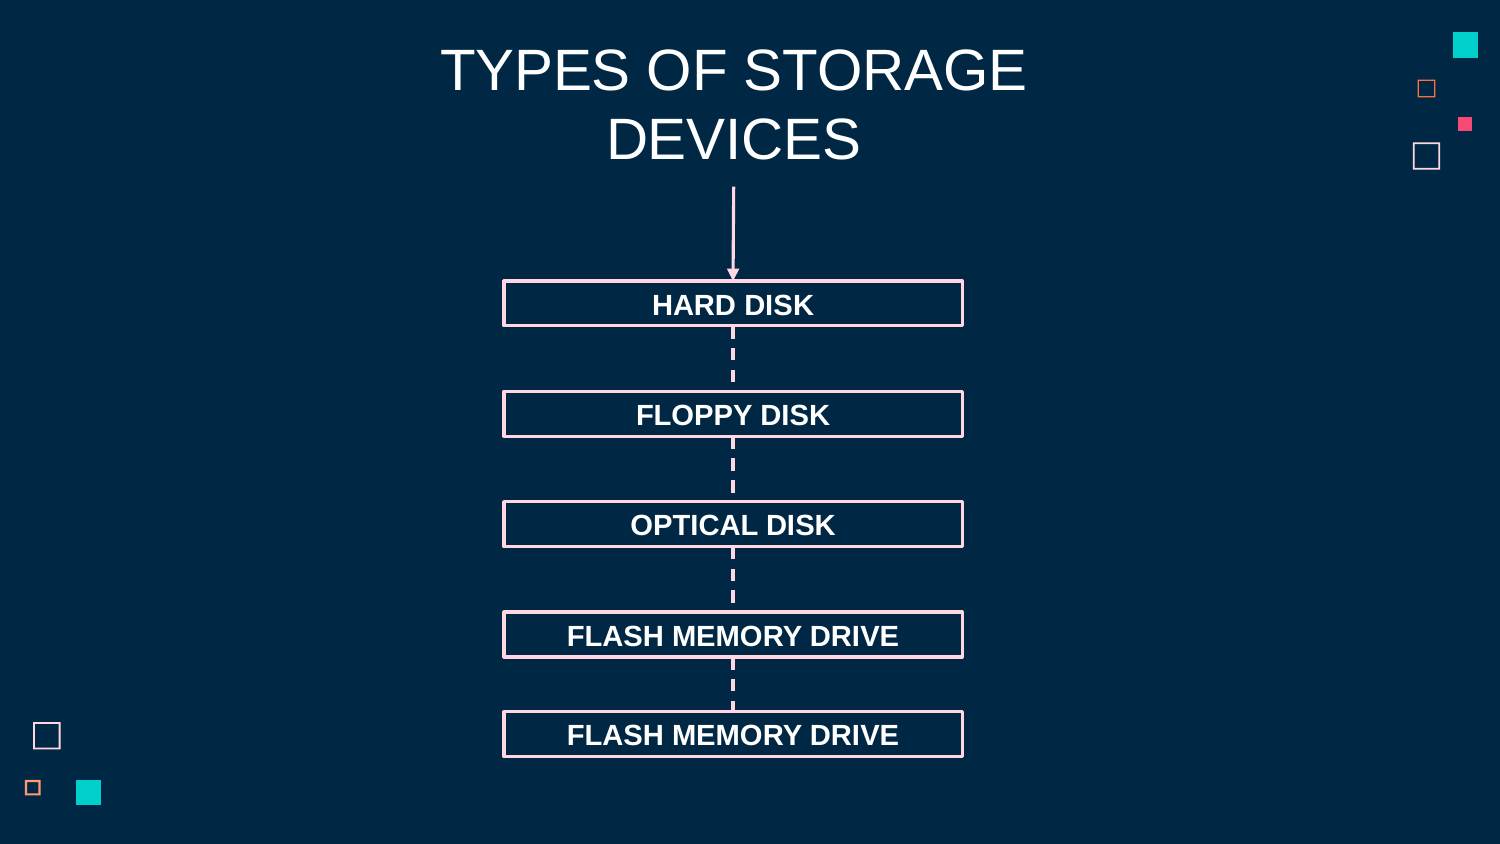

TYPES OF STORAGE DEVICES
HARD DISK
FLOPPY DISK
OPTICAL DISK
FLASH MEMORY DRIVE
FLASH MEMORY DRIVE